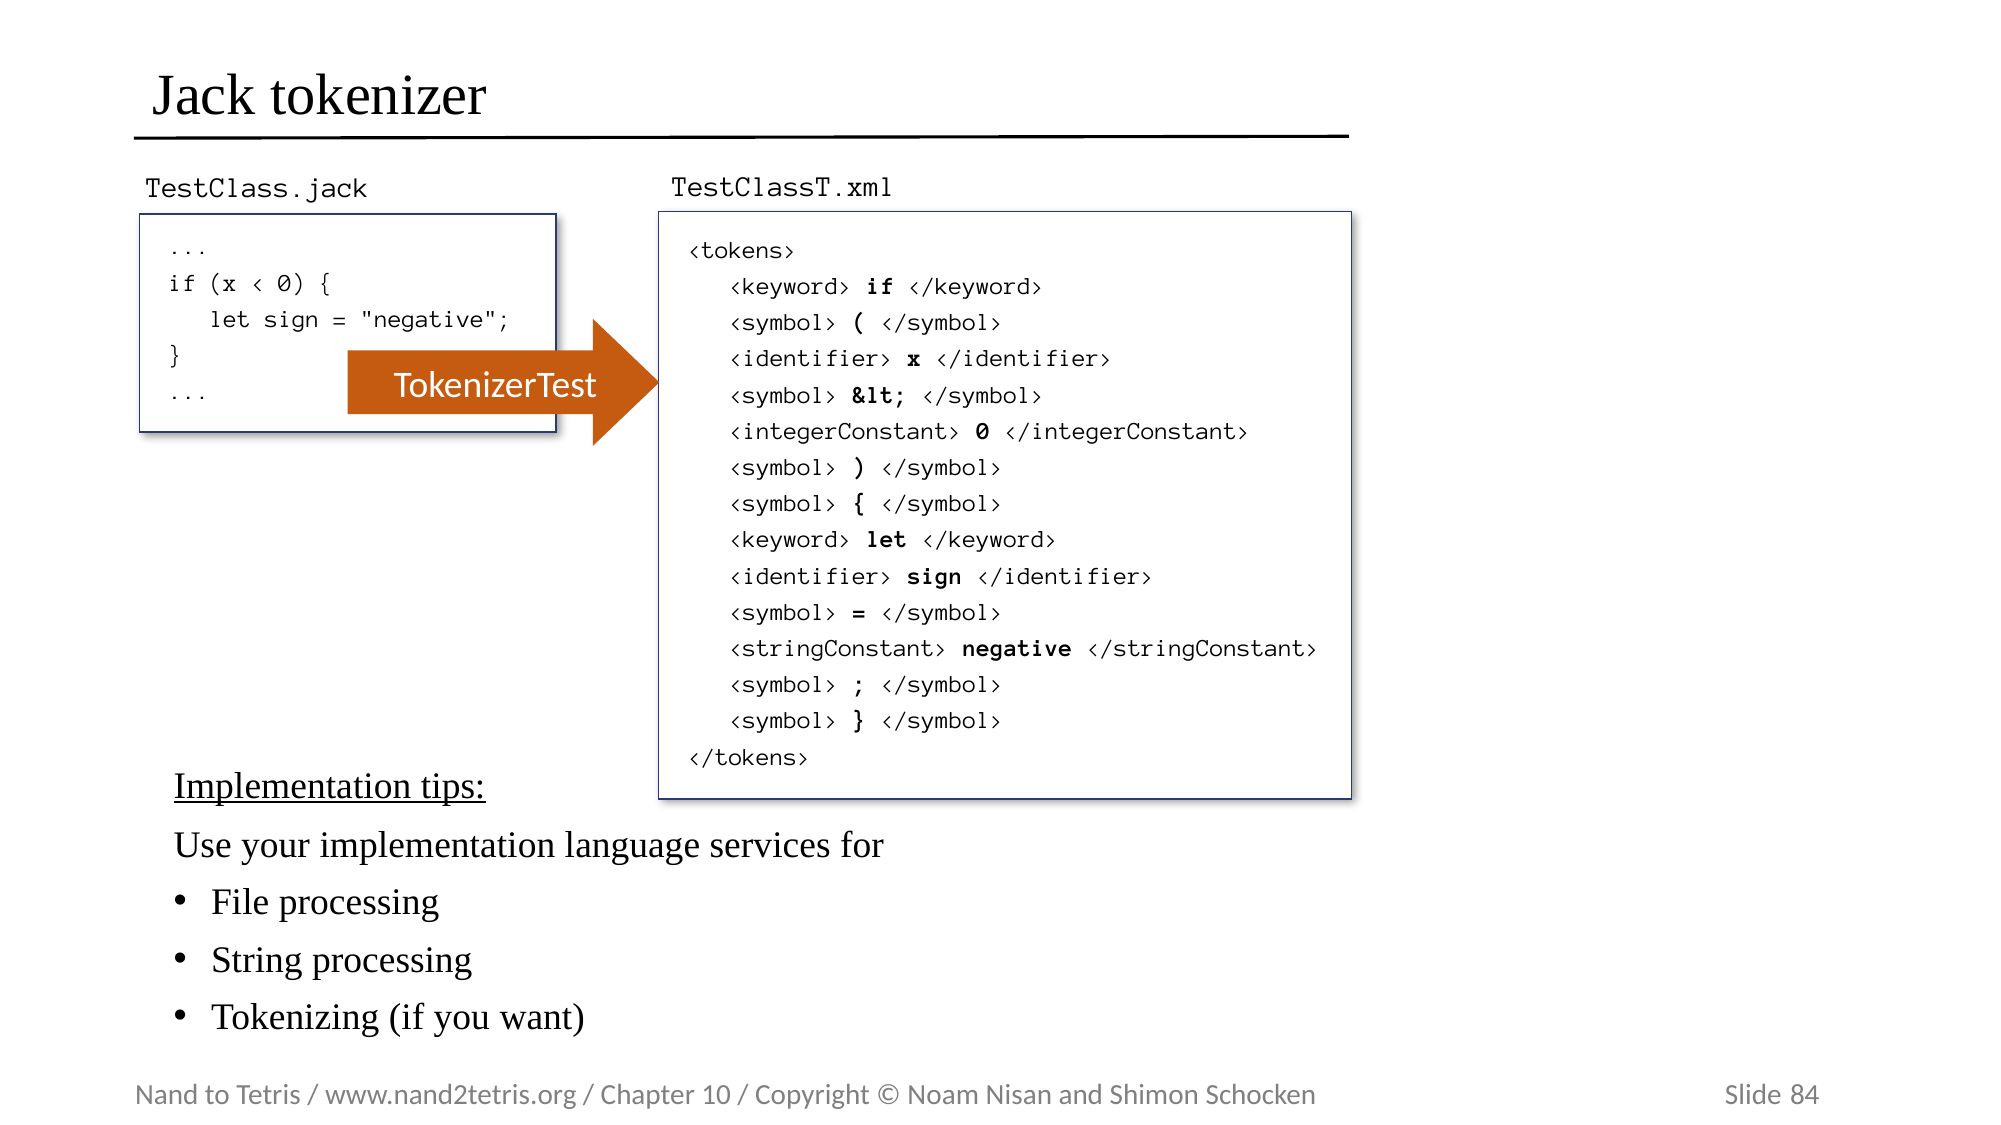

# Jack tokenizer

TestClassT.xml
<tokens>
   <keyword> if </keyword>
   <symbol> ( </symbol>
   <identifier> x </identifier>
   <symbol> &lt; </symbol>
   <integerConstant> 0 </integerConstant>
   <symbol> ) </symbol>
   <symbol> { </symbol>
   <keyword> let </keyword>
   <identifier> sign </identifier>
   <symbol> = </symbol>
   <stringConstant> negative </stringConstant>
   <symbol> ; </symbol>
   <symbol> } </symbol>
</tokens>
  TokenizerTest
TestClass.jack
...
if (x < 0) {
   let sign = "negative";
}
...
Implementation tips:
Use your implementation language services for
File processing
String processing
Tokenizing (if you want)